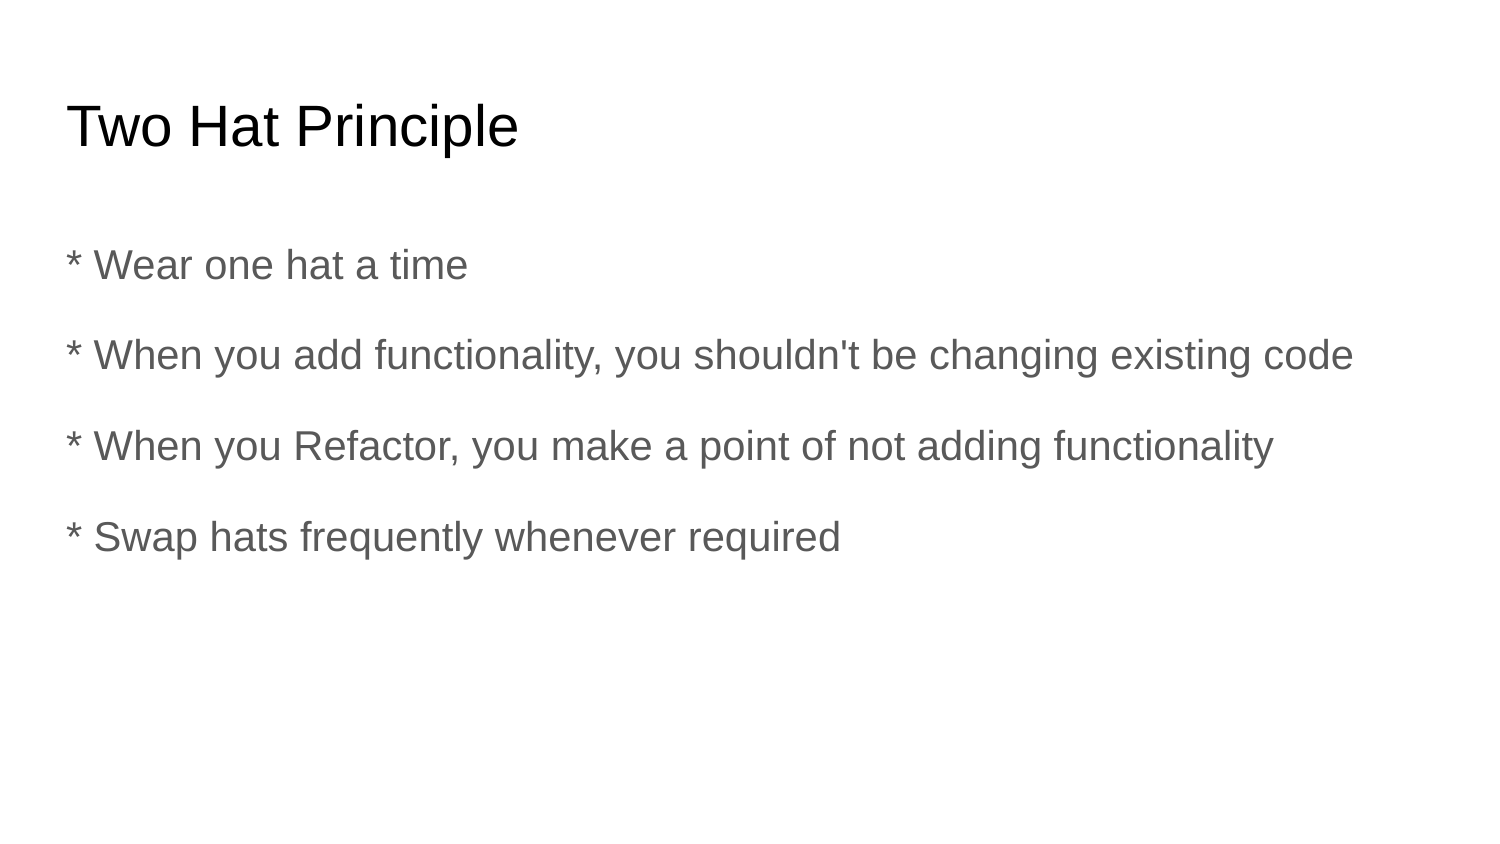

# Two Hat Principle

* Wear one hat a time
* When you add functionality, you shouldn't be changing existing code
* When you Refactor, you make a point of not adding functionality
* Swap hats frequently whenever required